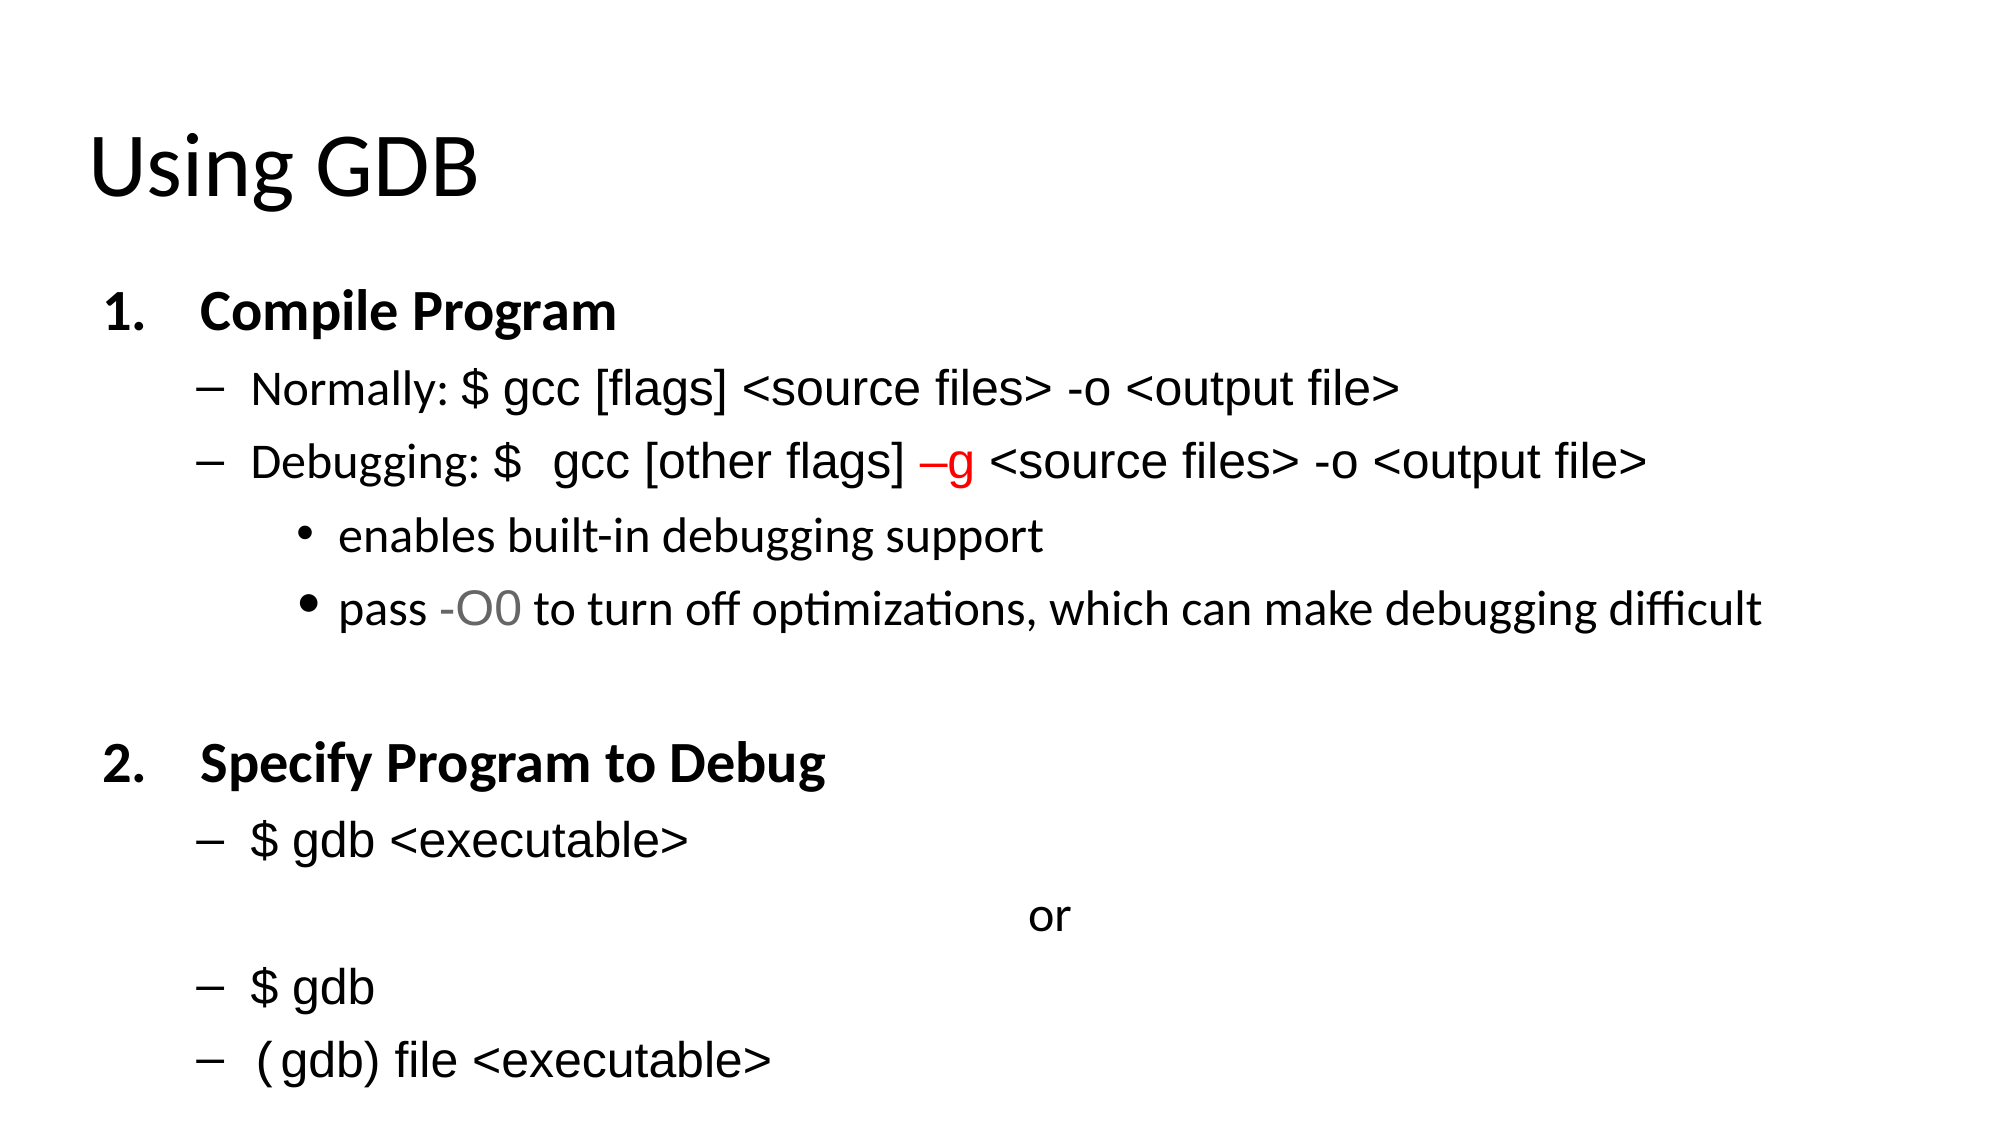

# Using GDB
Compile Program
Normally: $ gcc [flags] <source files> -o <output file>
Debugging: $ gcc [other flags] –g <source files> -o <output file>
enables built-in debugging support
pass -O0 to turn off optimizations, which can make debugging difficult

Specify Program to Debug
$ gdb <executable>
or
$ gdb
(gdb) file <executable>